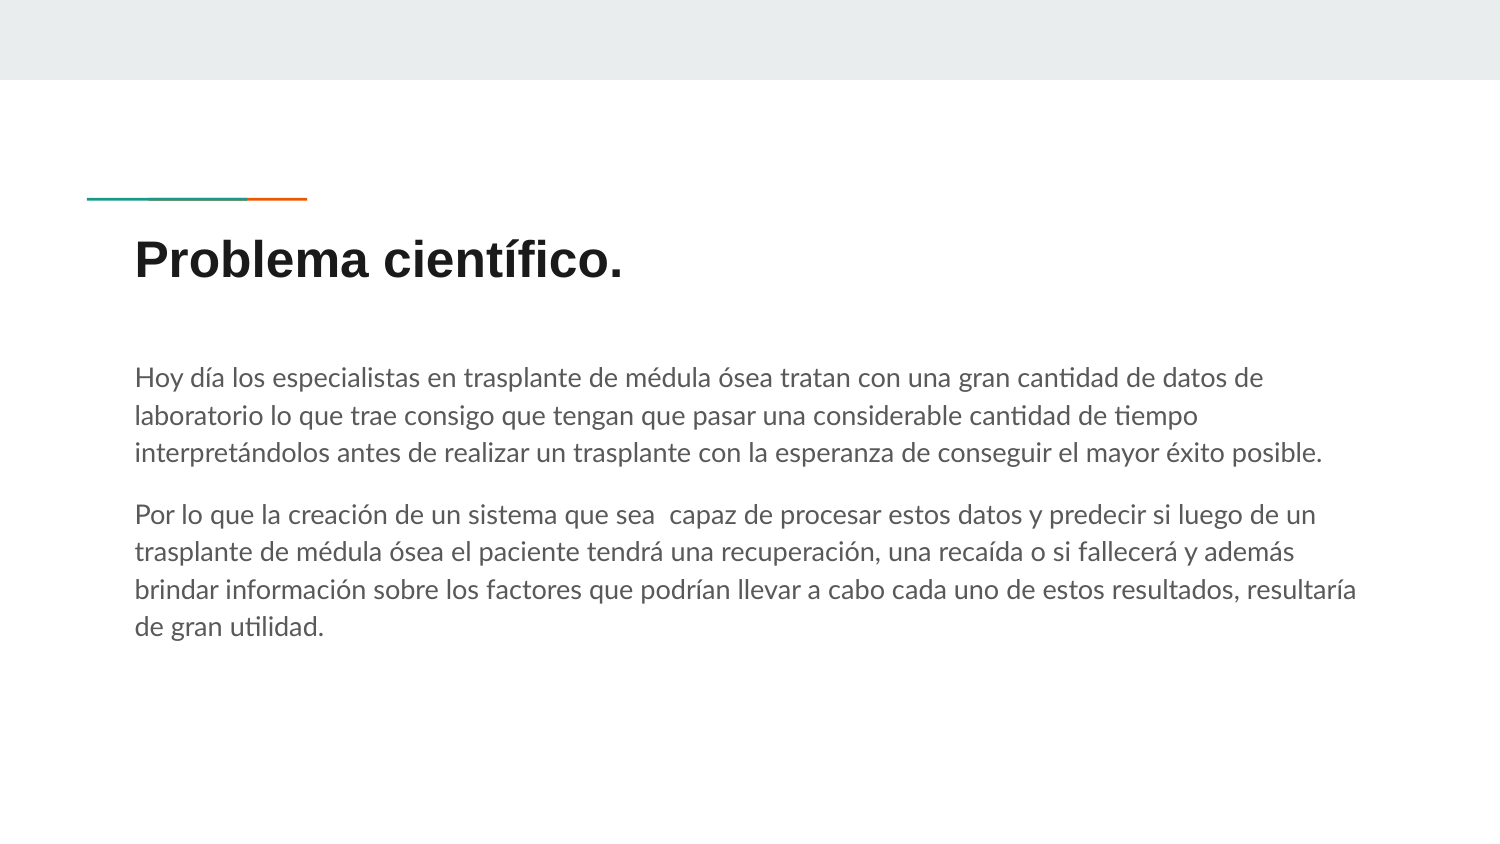

# Problema científico.
Hoy día los especialistas en trasplante de médula ósea tratan con una gran cantidad de datos de laboratorio lo que trae consigo que tengan que pasar una considerable cantidad de tiempo interpretándolos antes de realizar un trasplante con la esperanza de conseguir el mayor éxito posible.
Por lo que la creación de un sistema que sea  capaz de procesar estos datos y predecir si luego de un trasplante de médula ósea el paciente tendrá una recuperación, una recaída o si fallecerá y además brindar información sobre los factores que podrían llevar a cabo cada uno de estos resultados, resultaría de gran utilidad.